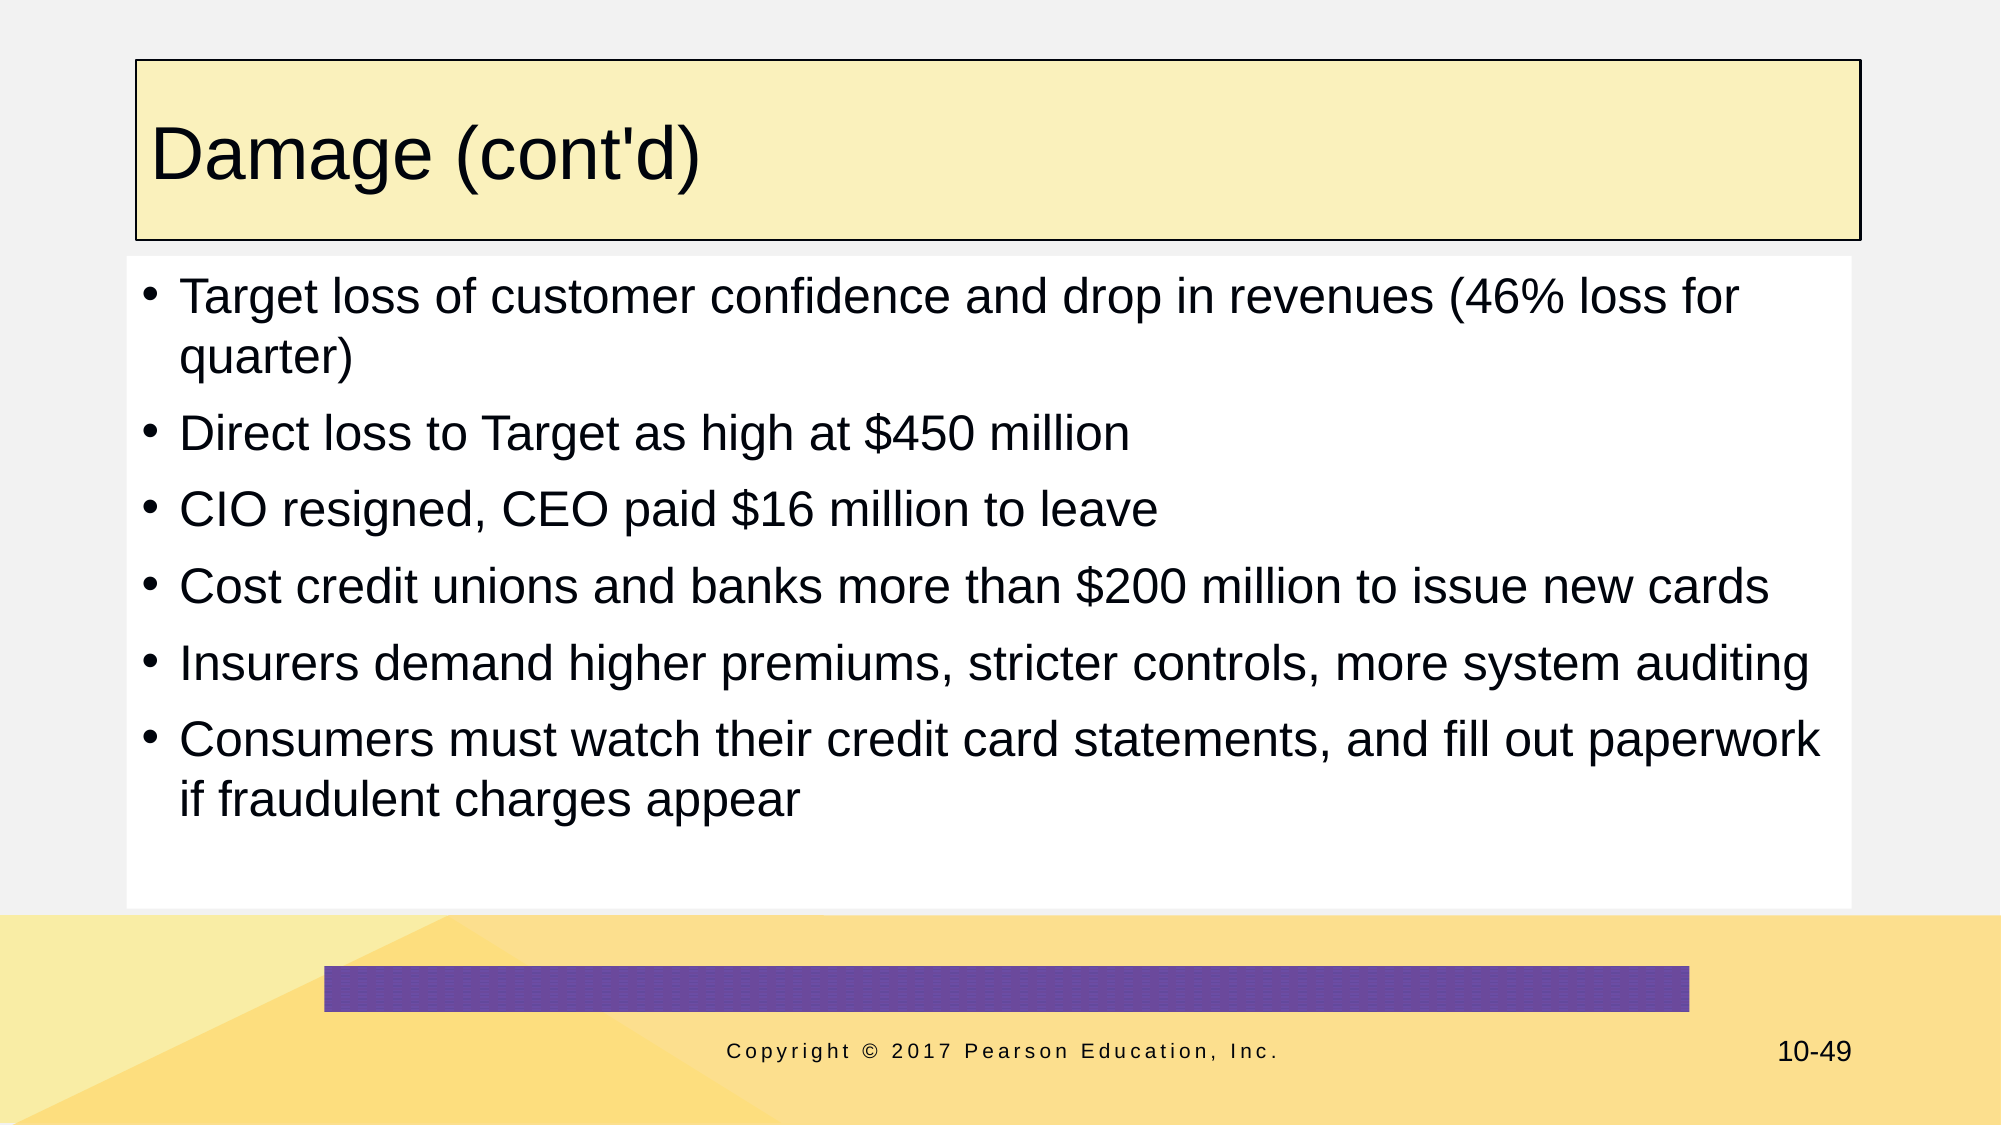

# Damage (cont'd)
Target loss of customer confidence and drop in revenues (46% loss for  quarter)
Direct loss to Target as high at $450 million
CIO resigned, CEO paid $16 million to leave
Cost credit unions and banks more than $200 million to issue new cards
Insurers demand higher premiums, stricter controls, more system auditing
Consumers must watch their credit card statements, and fill out paperwork if fraudulent charges appear
Copyright © 2017 Pearson Education, Inc.